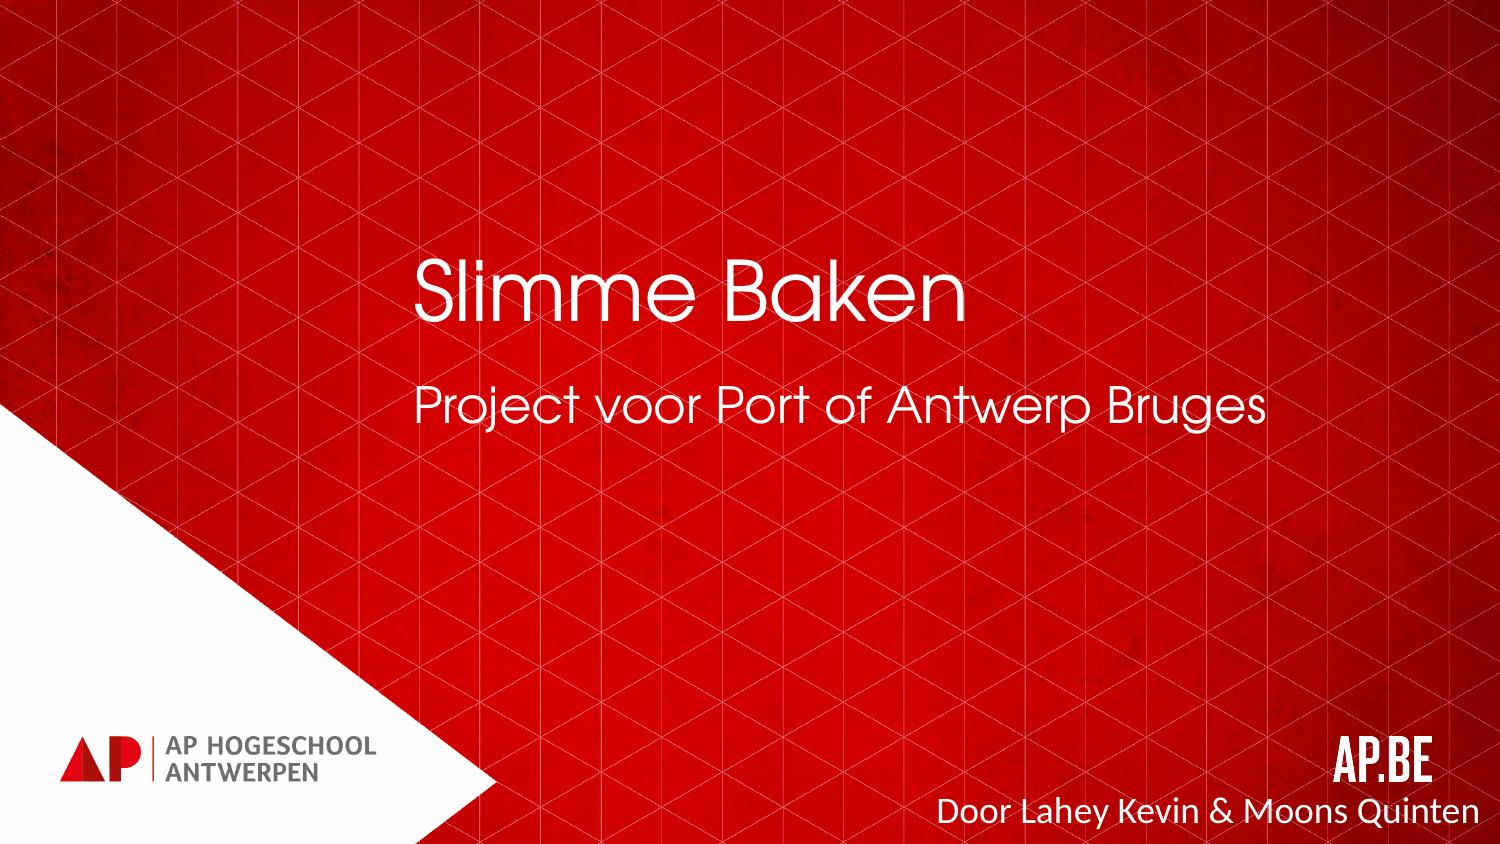

# Slimme Baken
Project voor Port of Antwerp Bruges
Door Lahey Kevin & Moons Quinten